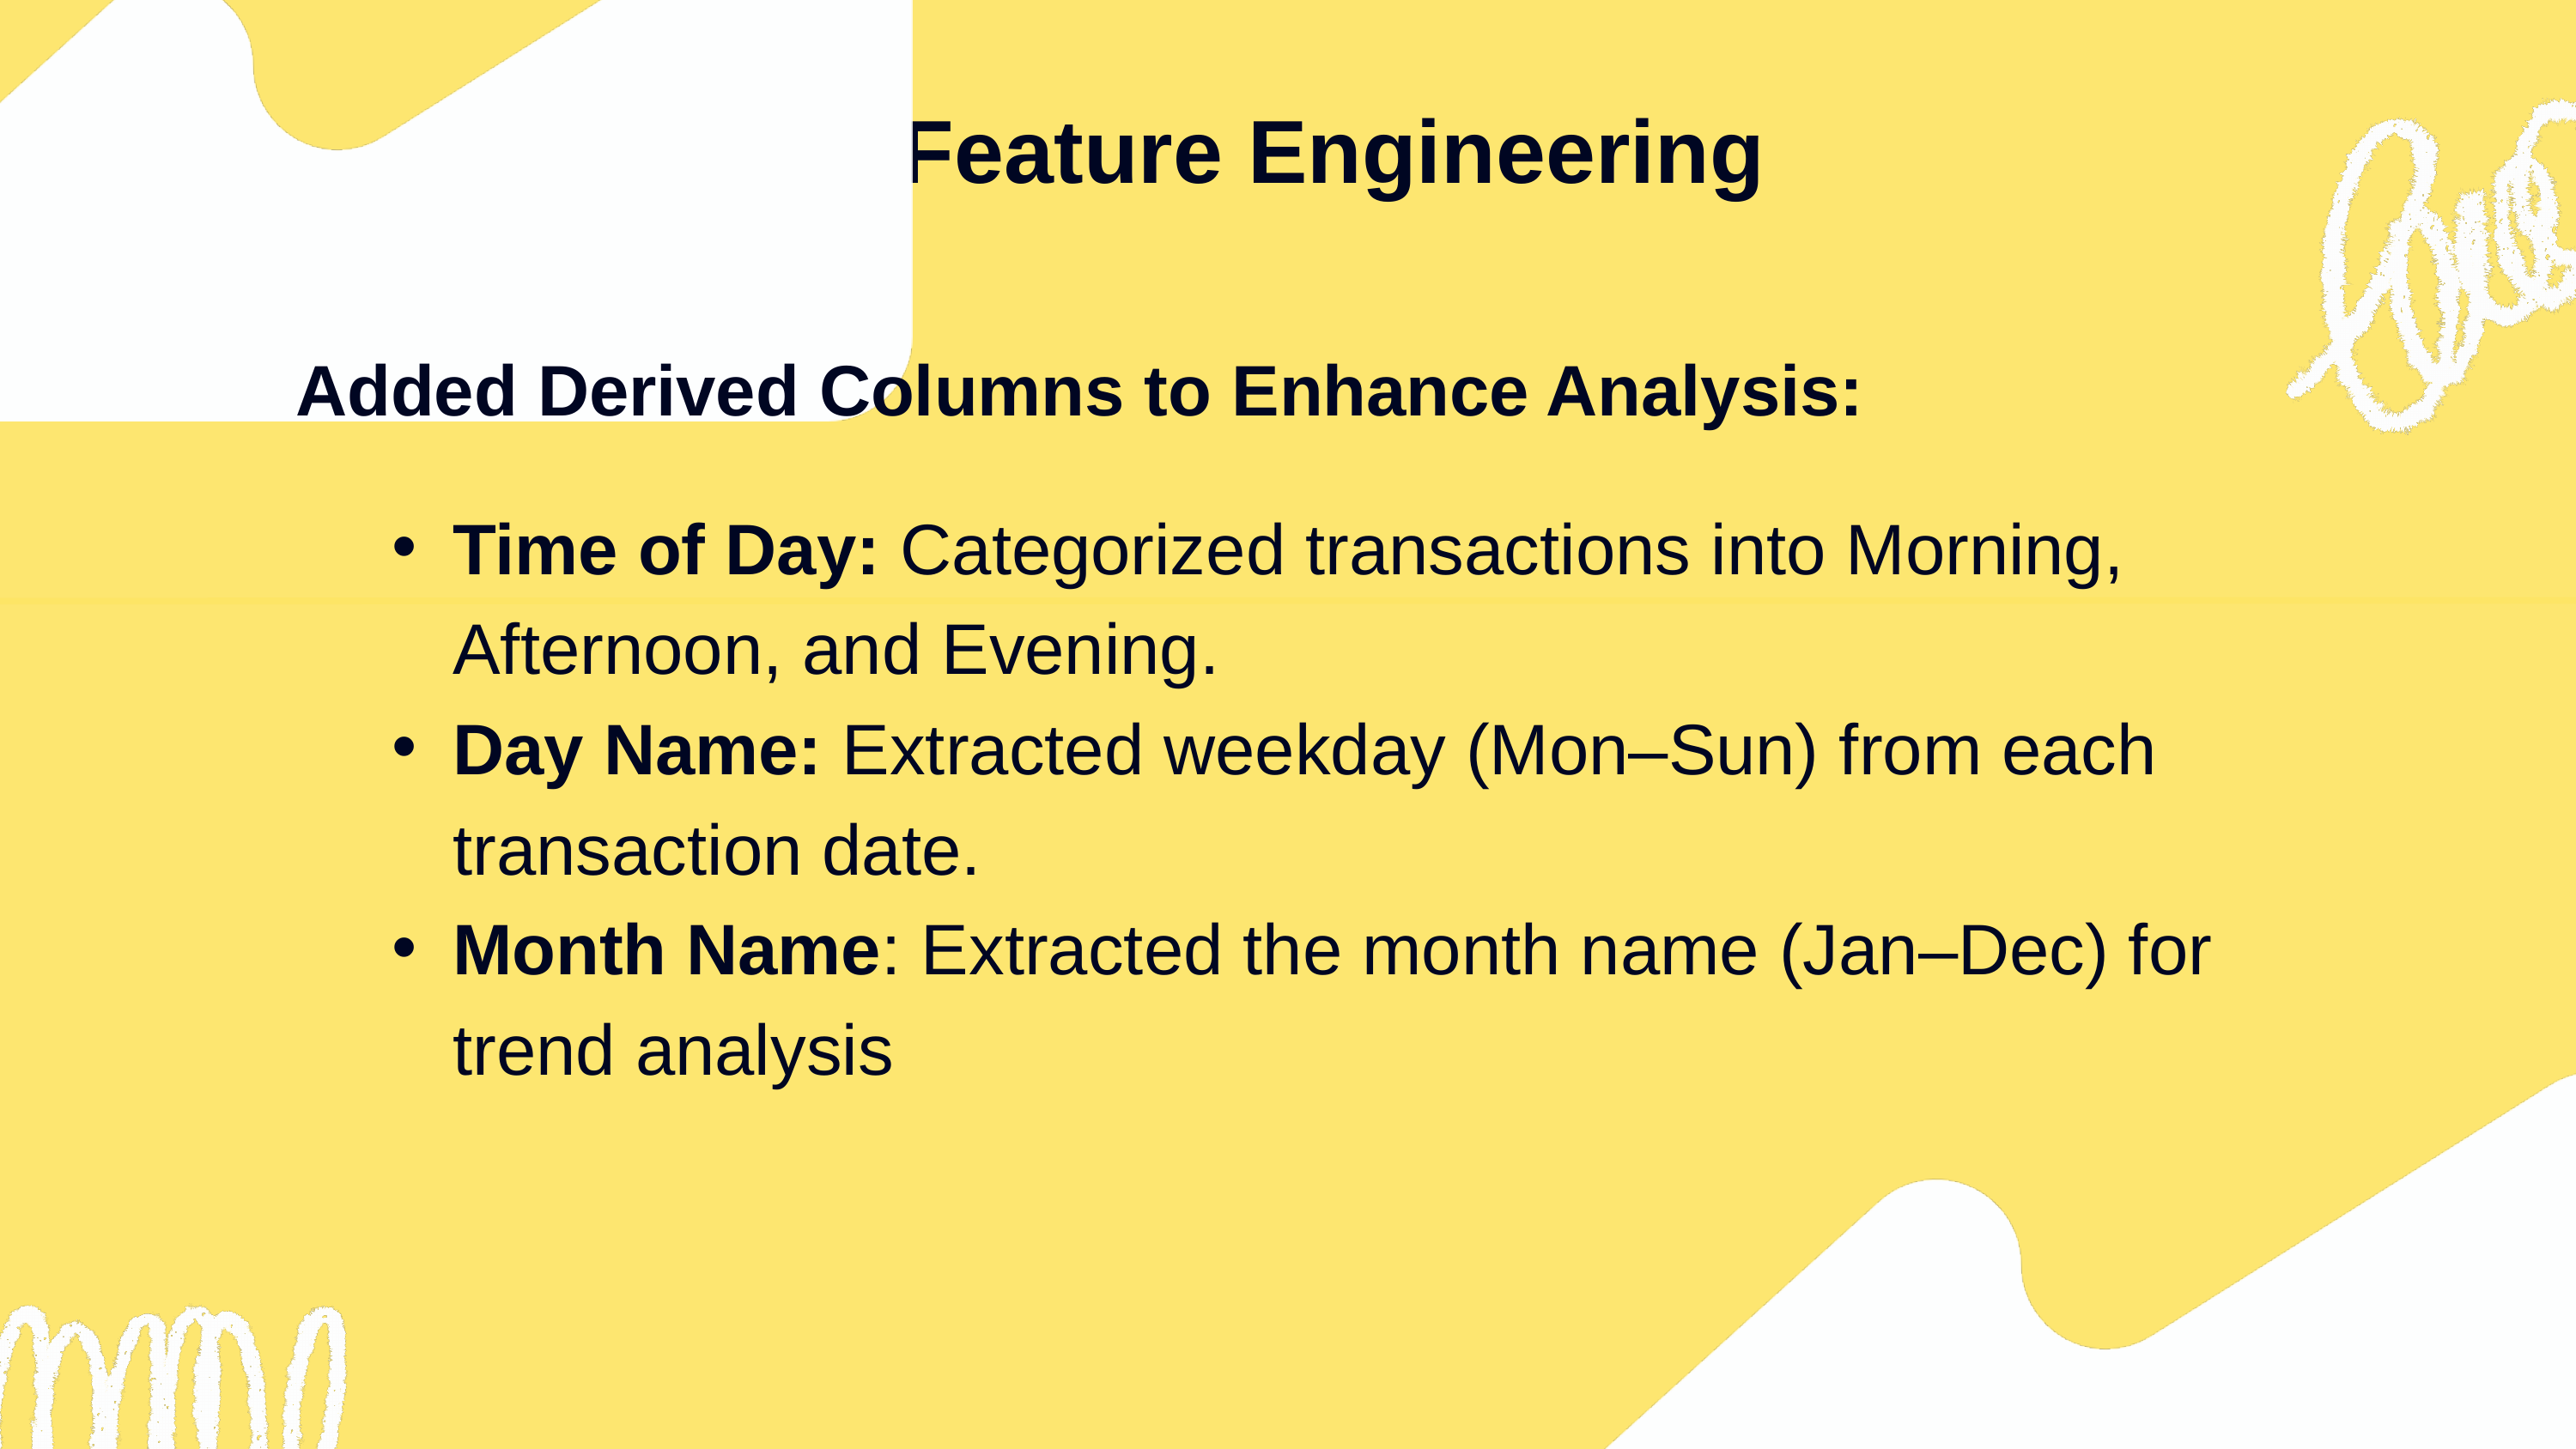

3. Feature Engineering
Added Derived Columns to Enhance Analysis:

Time of Day: Categorized transactions into Morning, Afternoon, and Evening.
Day Name: Extracted weekday (Mon–Sun) from each transaction date.
Month Name: Extracted the month name (Jan–Dec) for trend analysis